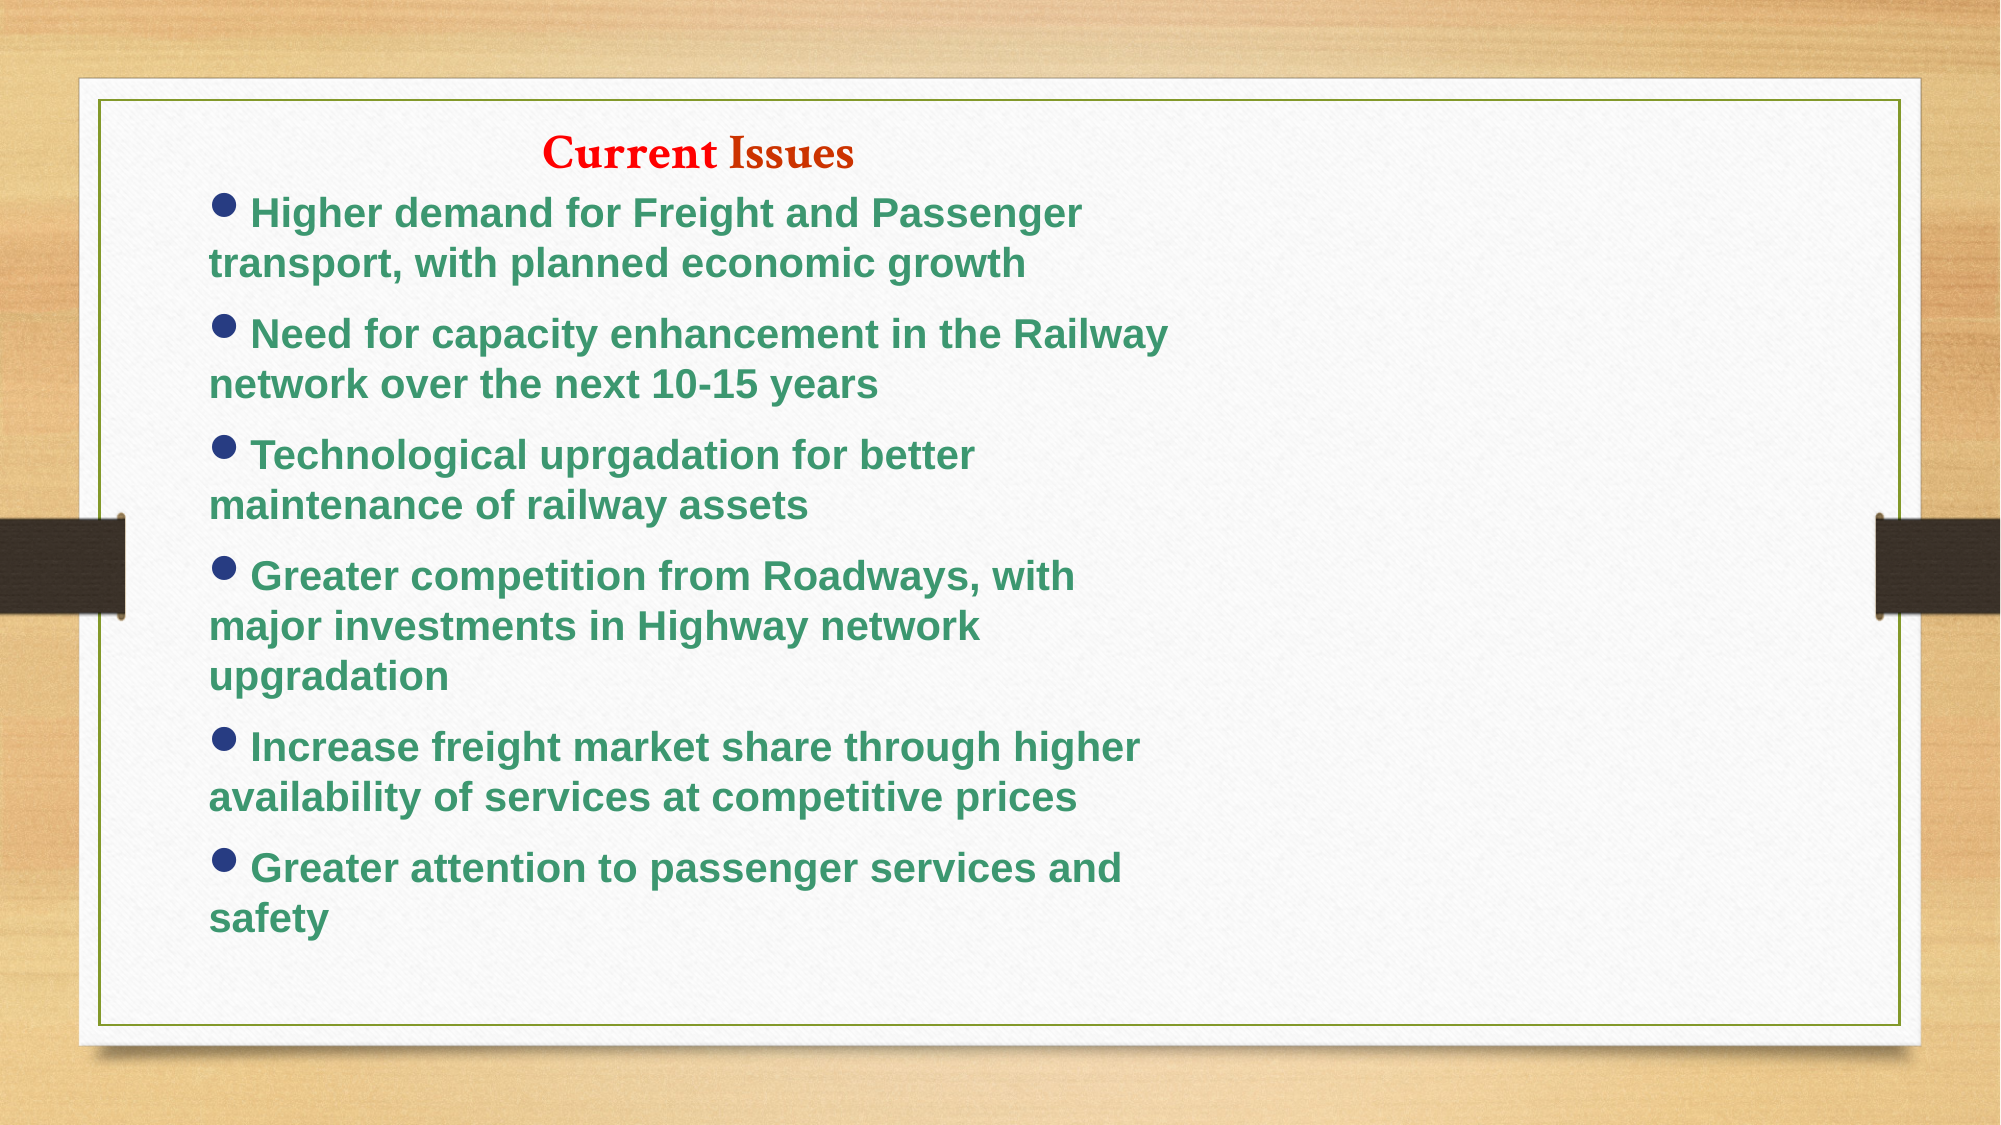

Current Issues
Higher demand for Freight and Passenger transport, with planned economic growth
Need for capacity enhancement in the Railway network over the next 10-15 years
Technological uprgadation for better maintenance of railway assets
Greater competition from Roadways, with major investments in Highway network upgradation
Increase freight market share through higher availability of services at competitive prices
Greater attention to passenger services and safety